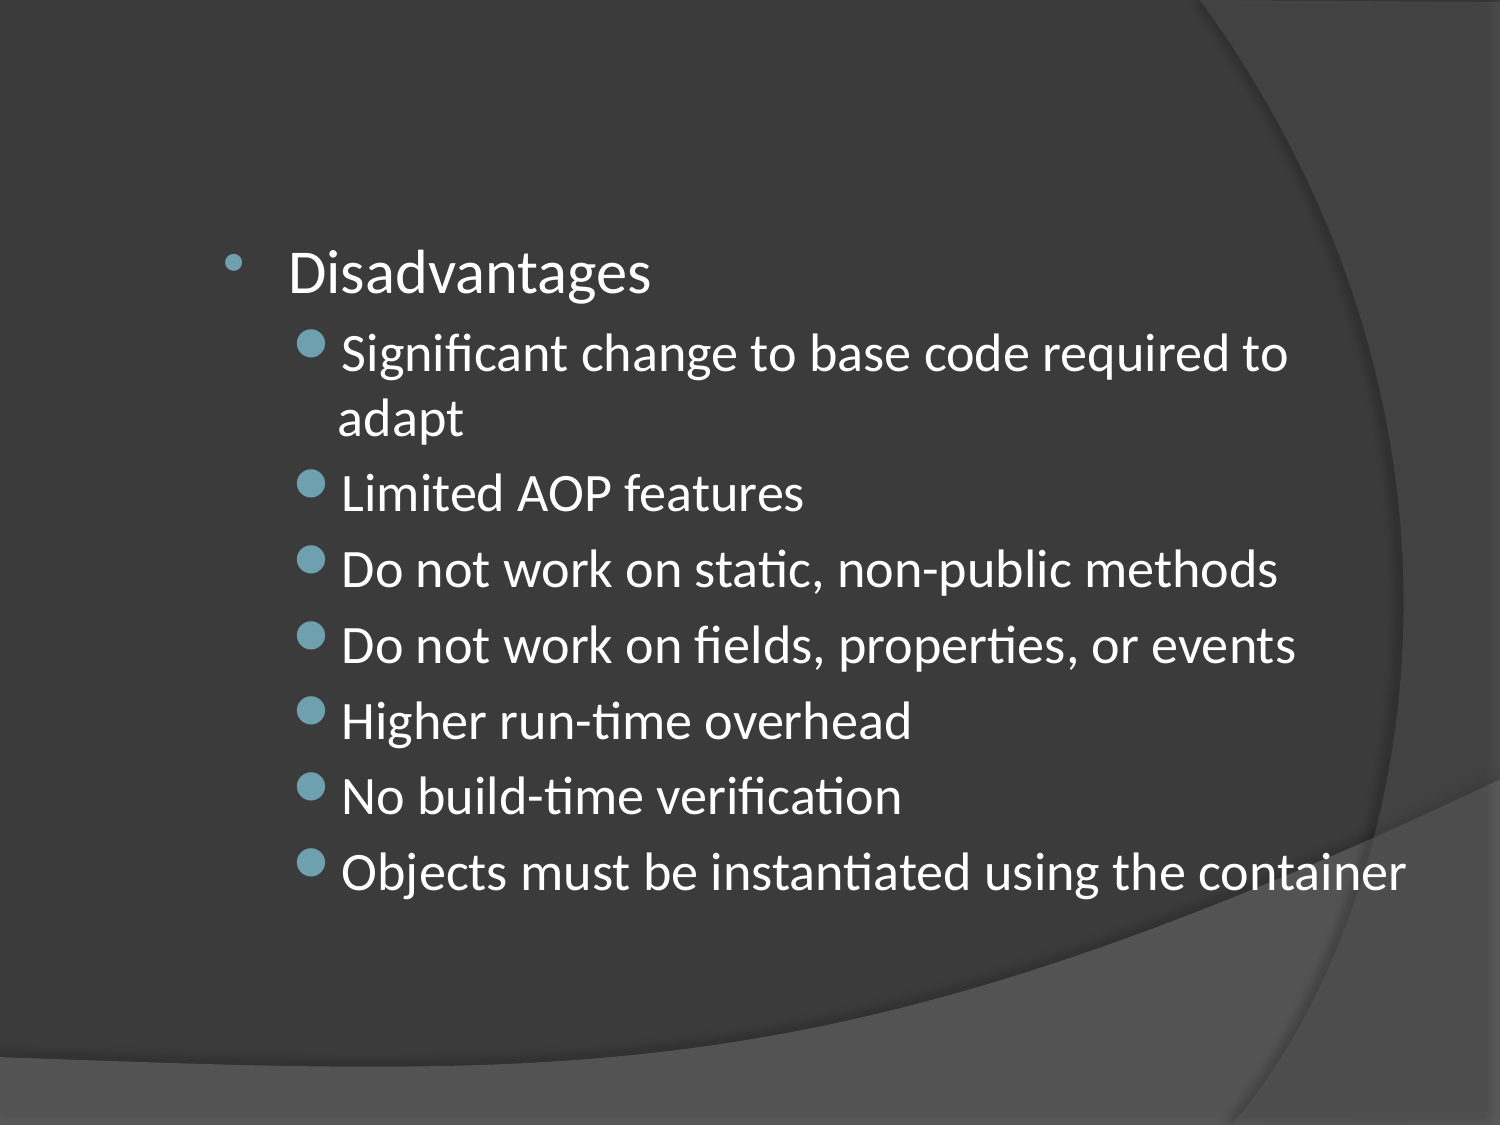

Disadvantages
Significant change to base code required to adapt
Limited AOP features
Do not work on static, non-public methods
Do not work on fields, properties, or events
Higher run-time overhead
No build-time verification
Objects must be instantiated using the container